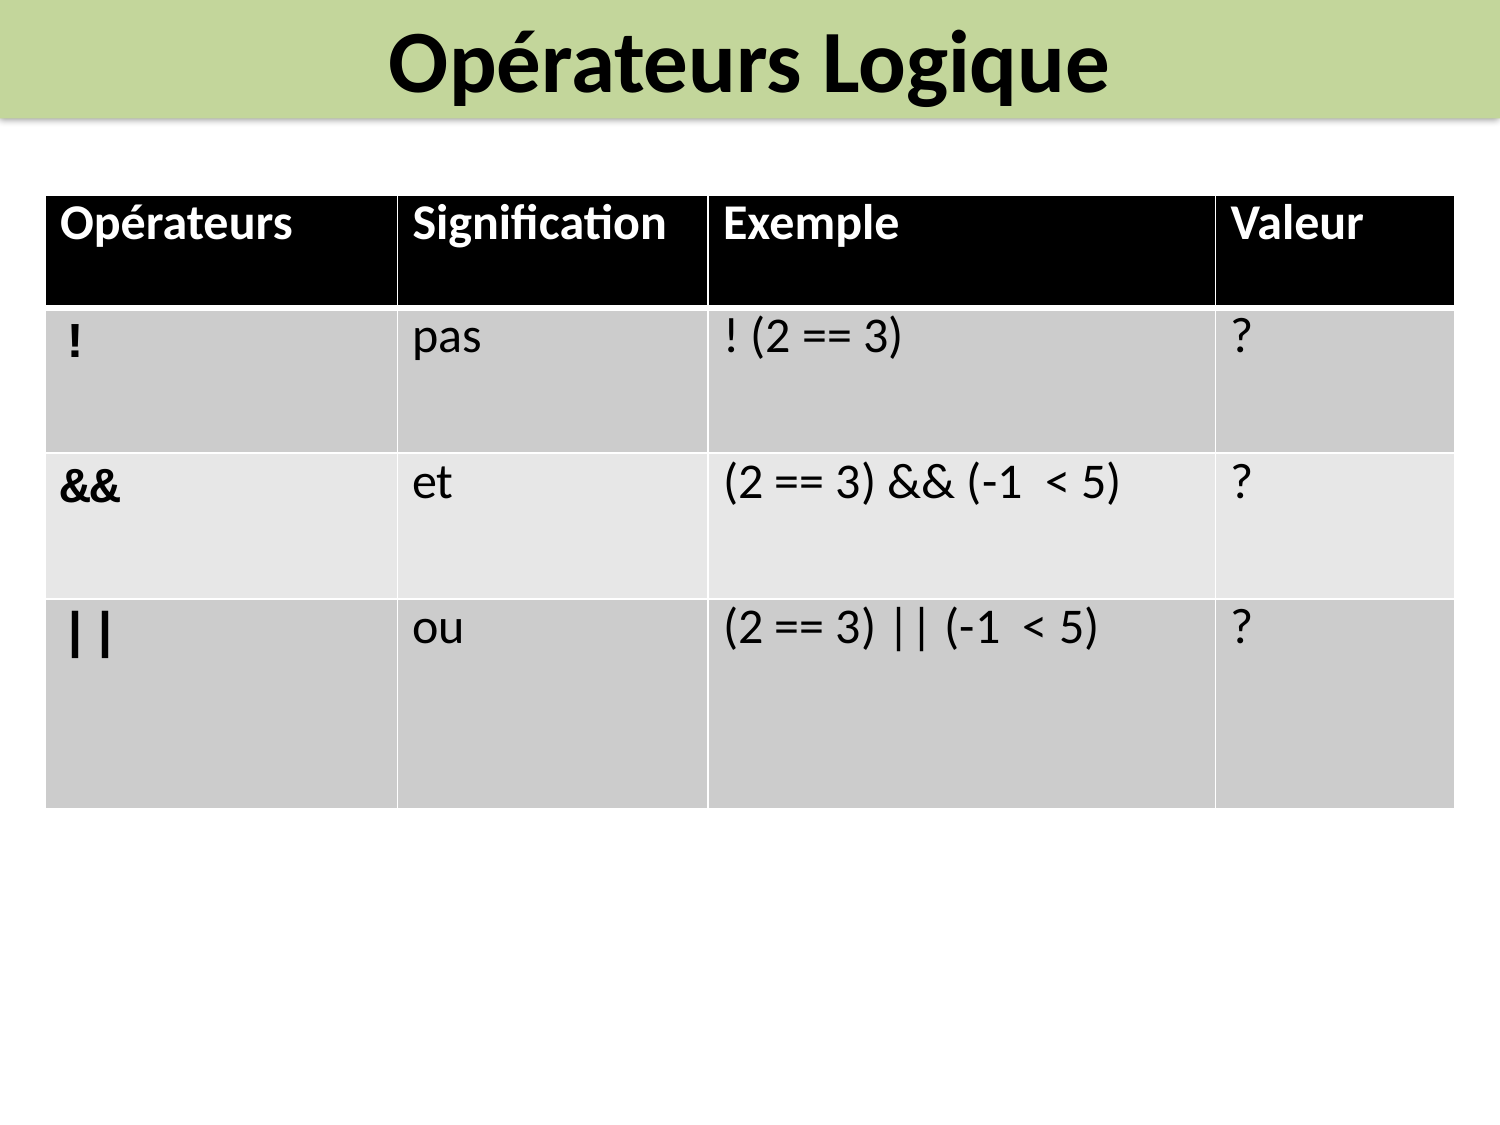

Opérateurs Logique
| Opérateurs | Signification | Exemple | Valeur |
| --- | --- | --- | --- |
| ! | pas | ! (2 == 3) | ? |
| && | et | (2 == 3) && (-1 < 5) | ? |
| || | ou | (2 == 3) || (-1 < 5) | ? |